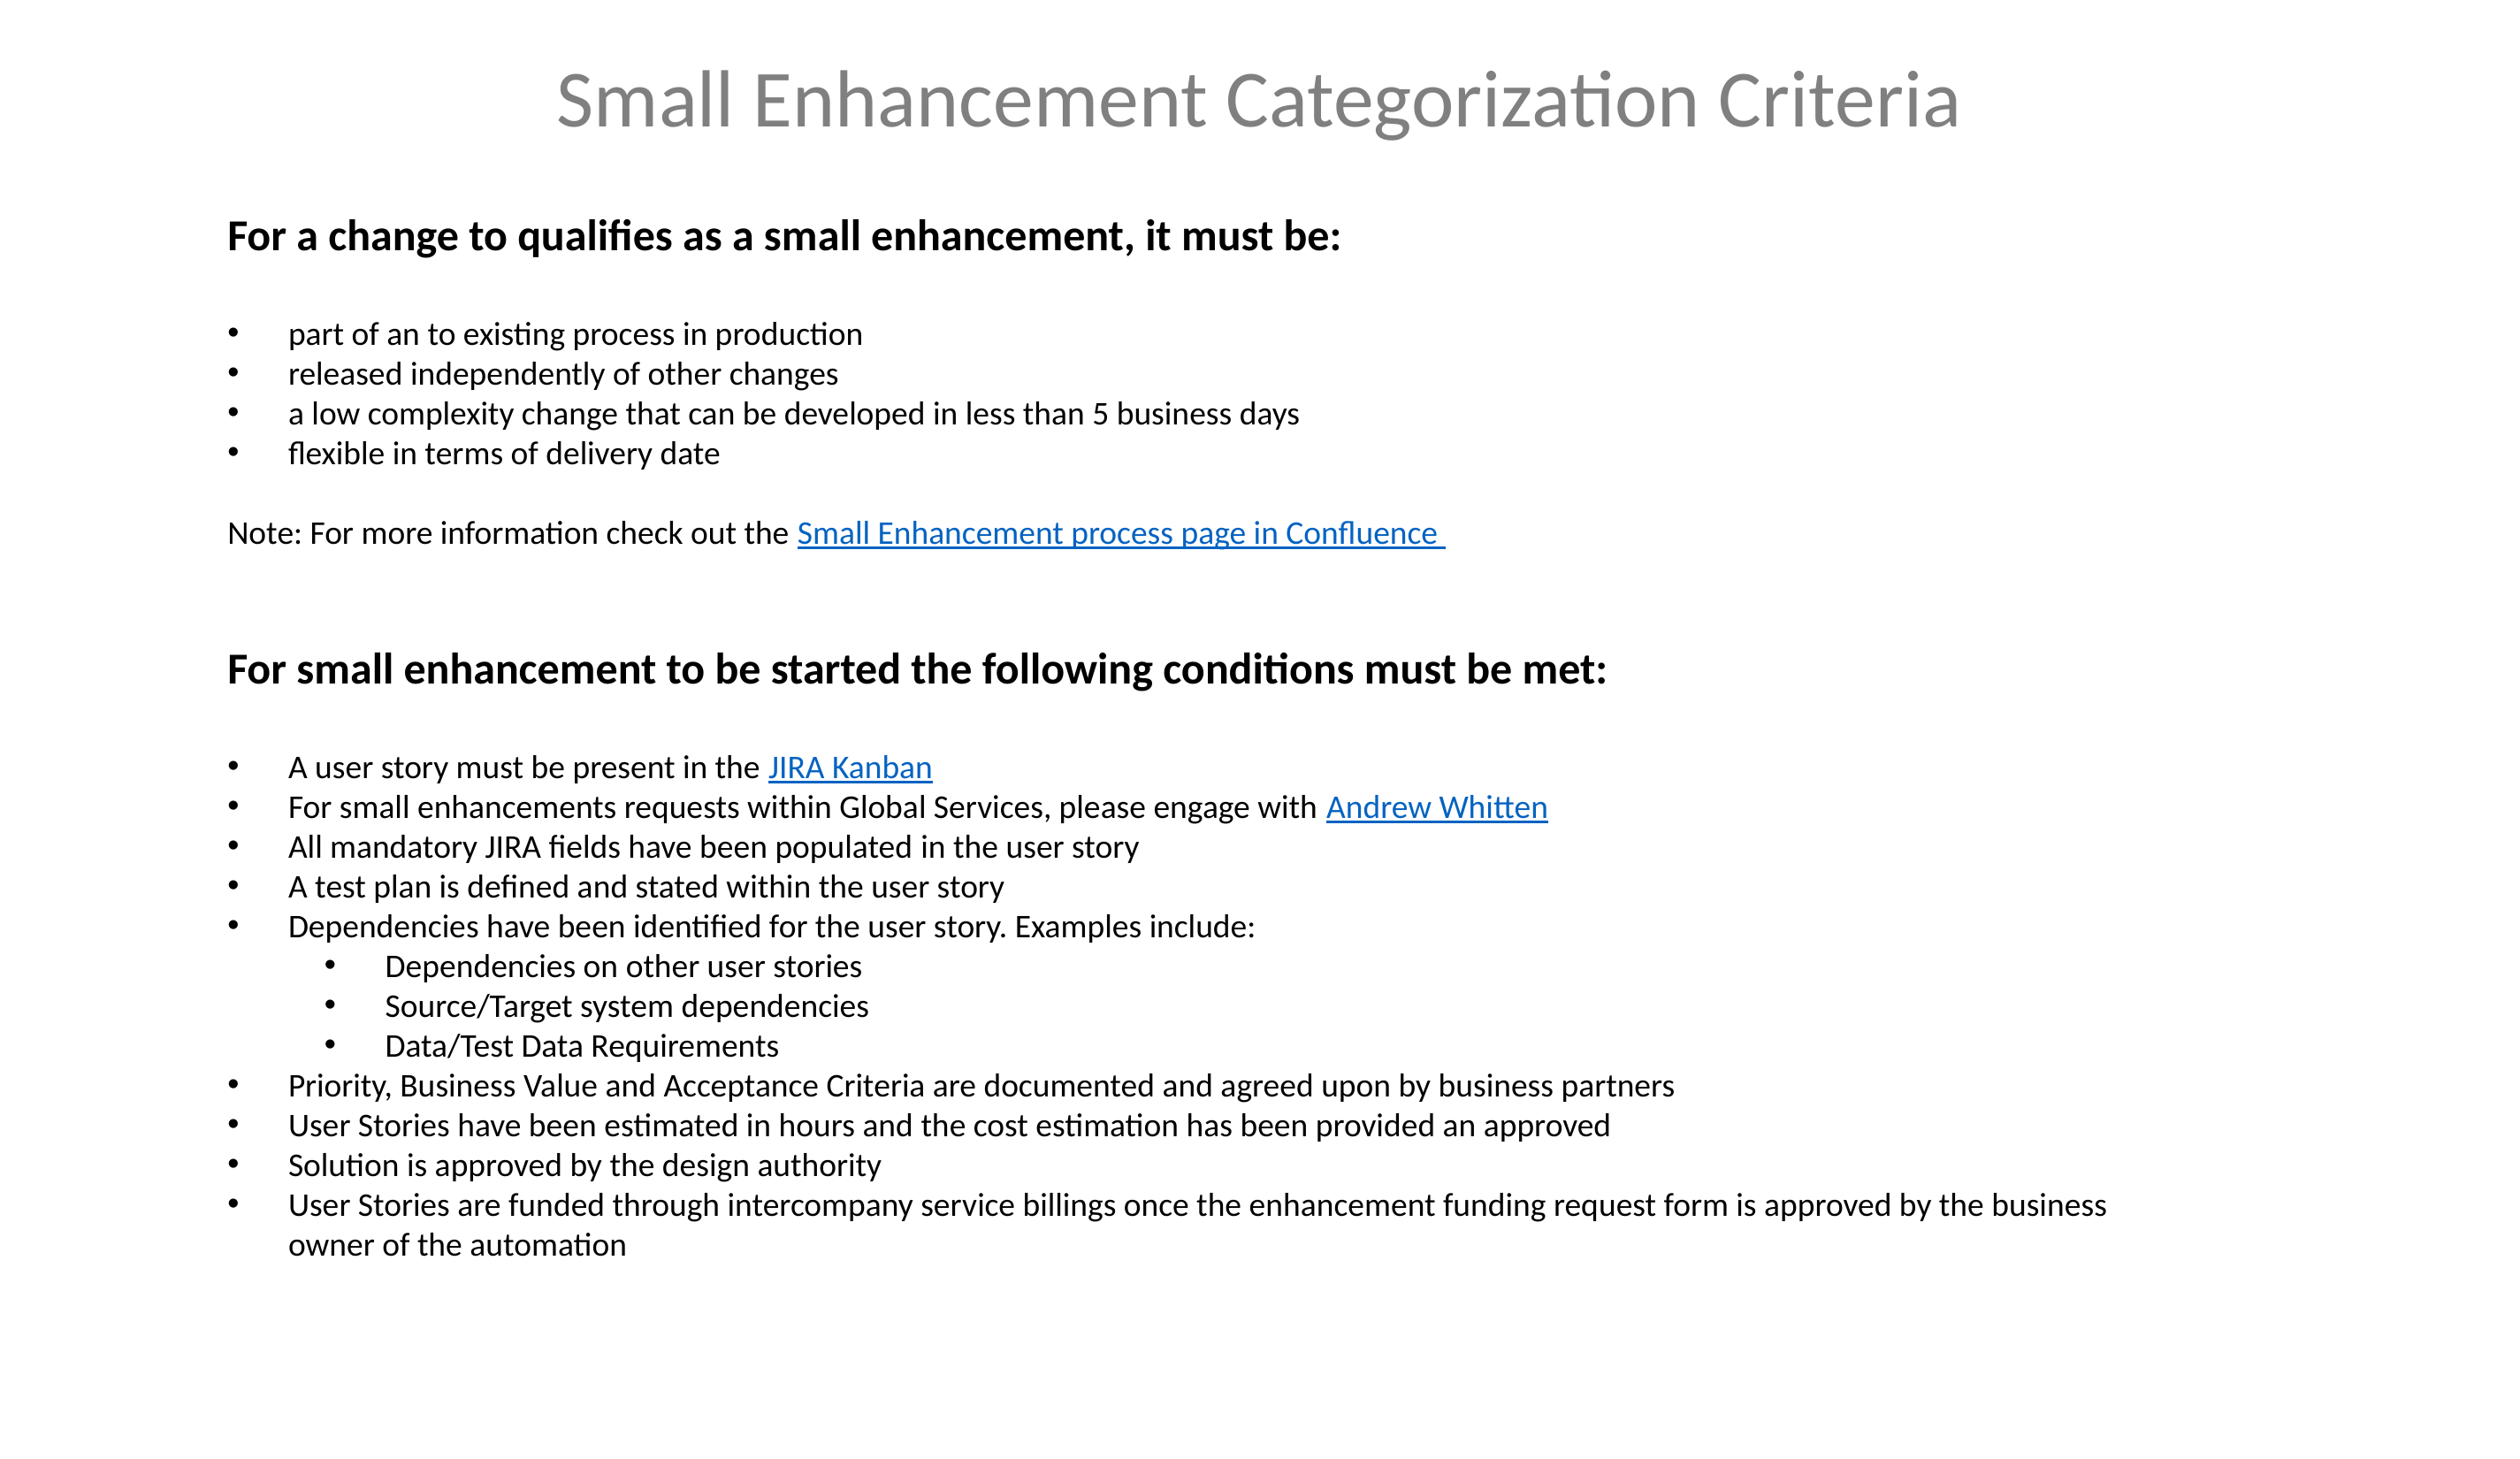

# Small Enhancement Categorization Criteria
For a change to qualifies as a small enhancement, it must be:

part of an to existing process in production
released independently of other changes
a low complexity change that can be developed in less than 5 business days
flexible in terms of delivery date

Note: For more information check out the Small Enhancement process page in Confluence
For small enhancement to be started the following conditions must be met:

A user story must be present in the JIRA Kanban
For small enhancements requests within Global Services, please engage with Andrew Whitten
All mandatory JIRA fields have been populated​ in the user story
A test plan is defined and stated within the user story
Dependencies have been identified for the user story. Examples include:​
Dependencies on other user stories​
Source/Target system dependencies​
Data/Test Data Requirements​
Priority, Business Value and Acceptance Criteria are documented and agreed upon by business partners​
User Stories have been estimated in hours and the cost estimation has been provided an approved
Solution is approved by the design authority
User Stories are funded through intercompany service billings once the enhancement funding request form is approved by the business owner of the automation